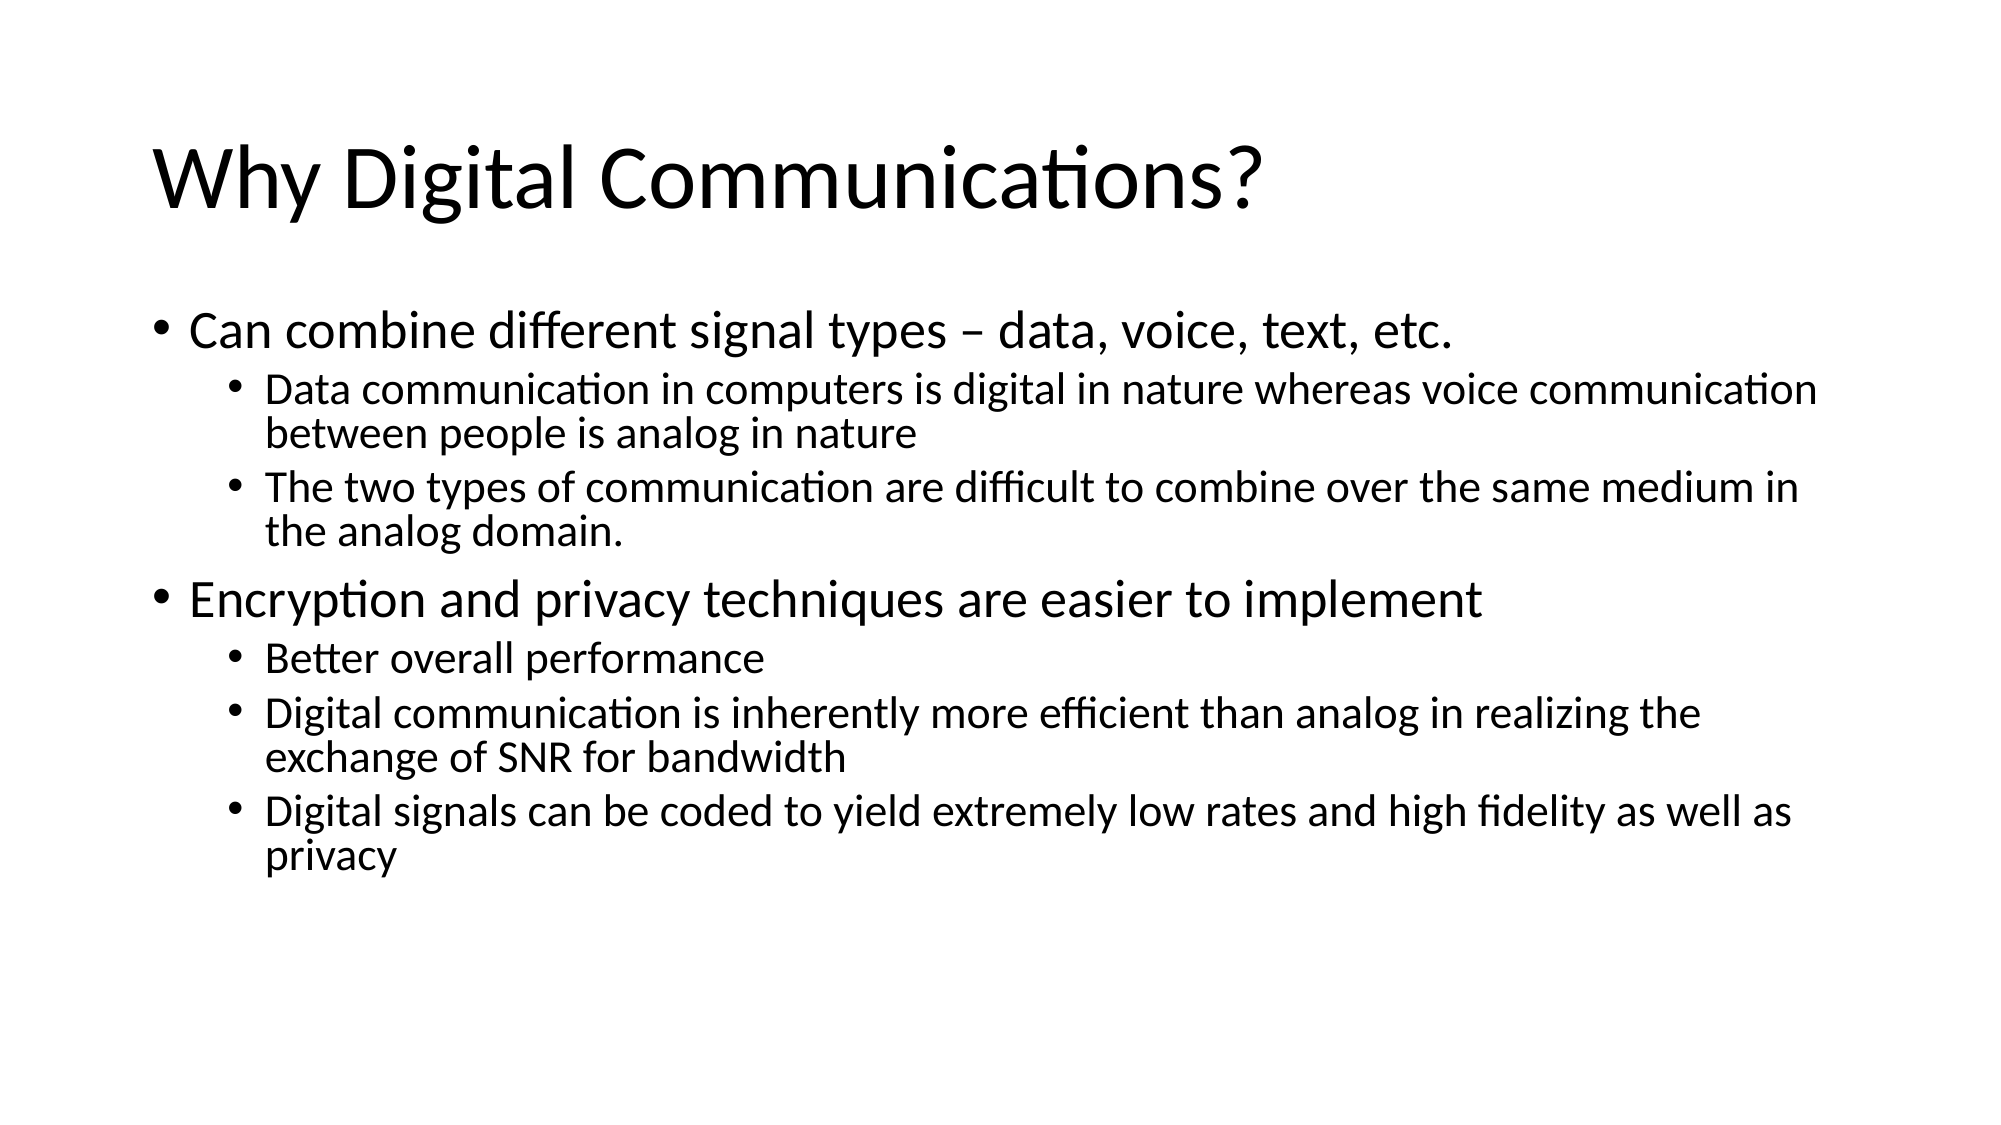

# Why Digital Communications?
Can combine different signal types – data, voice, text, etc.
Data communication in computers is digital in nature whereas voice communication between people is analog in nature
The two types of communication are difficult to combine over the same medium in the analog domain.
Encryption and privacy techniques are easier to implement
Better overall performance
Digital communication is inherently more efficient than analog in realizing the exchange of SNR for bandwidth
Digital signals can be coded to yield extremely low rates and high fidelity as well as privacy